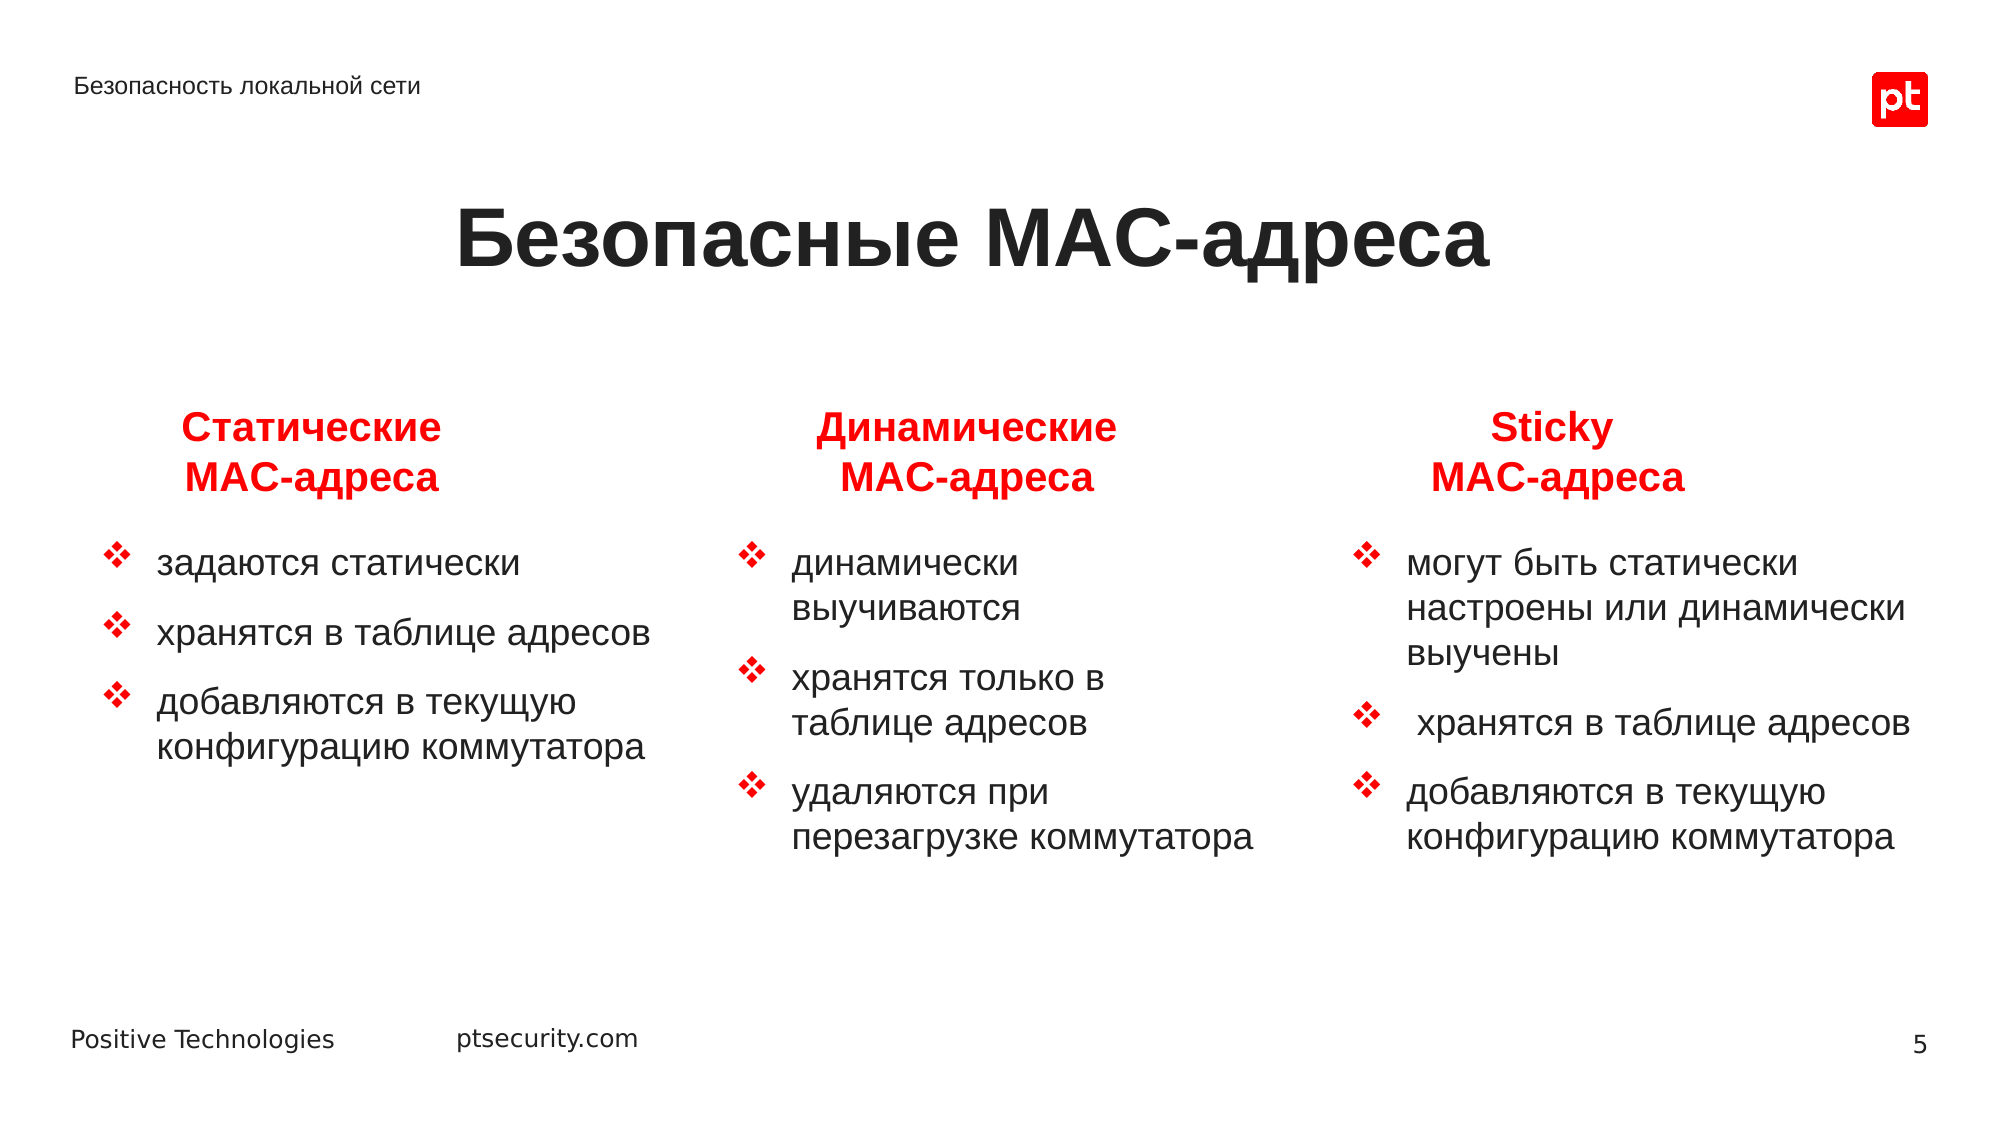

Безопасность локальной сети
# Безопасные MAC-адреса
Статические MAC-адреса
Динамические MAC-адреса
Sticky
MAC-адреса

задаются статически
хранятся в таблице адресов
добавляются в текущую конфигурацию коммутатора
динамически
выучиваются
хранятся только в
таблице адресов
удаляются при
перезагрузке коммутатора
могут быть статически настроены или динамически выучены
 хранятся в таблице адресов
добавляются в текущую конфигурацию коммутатора
5